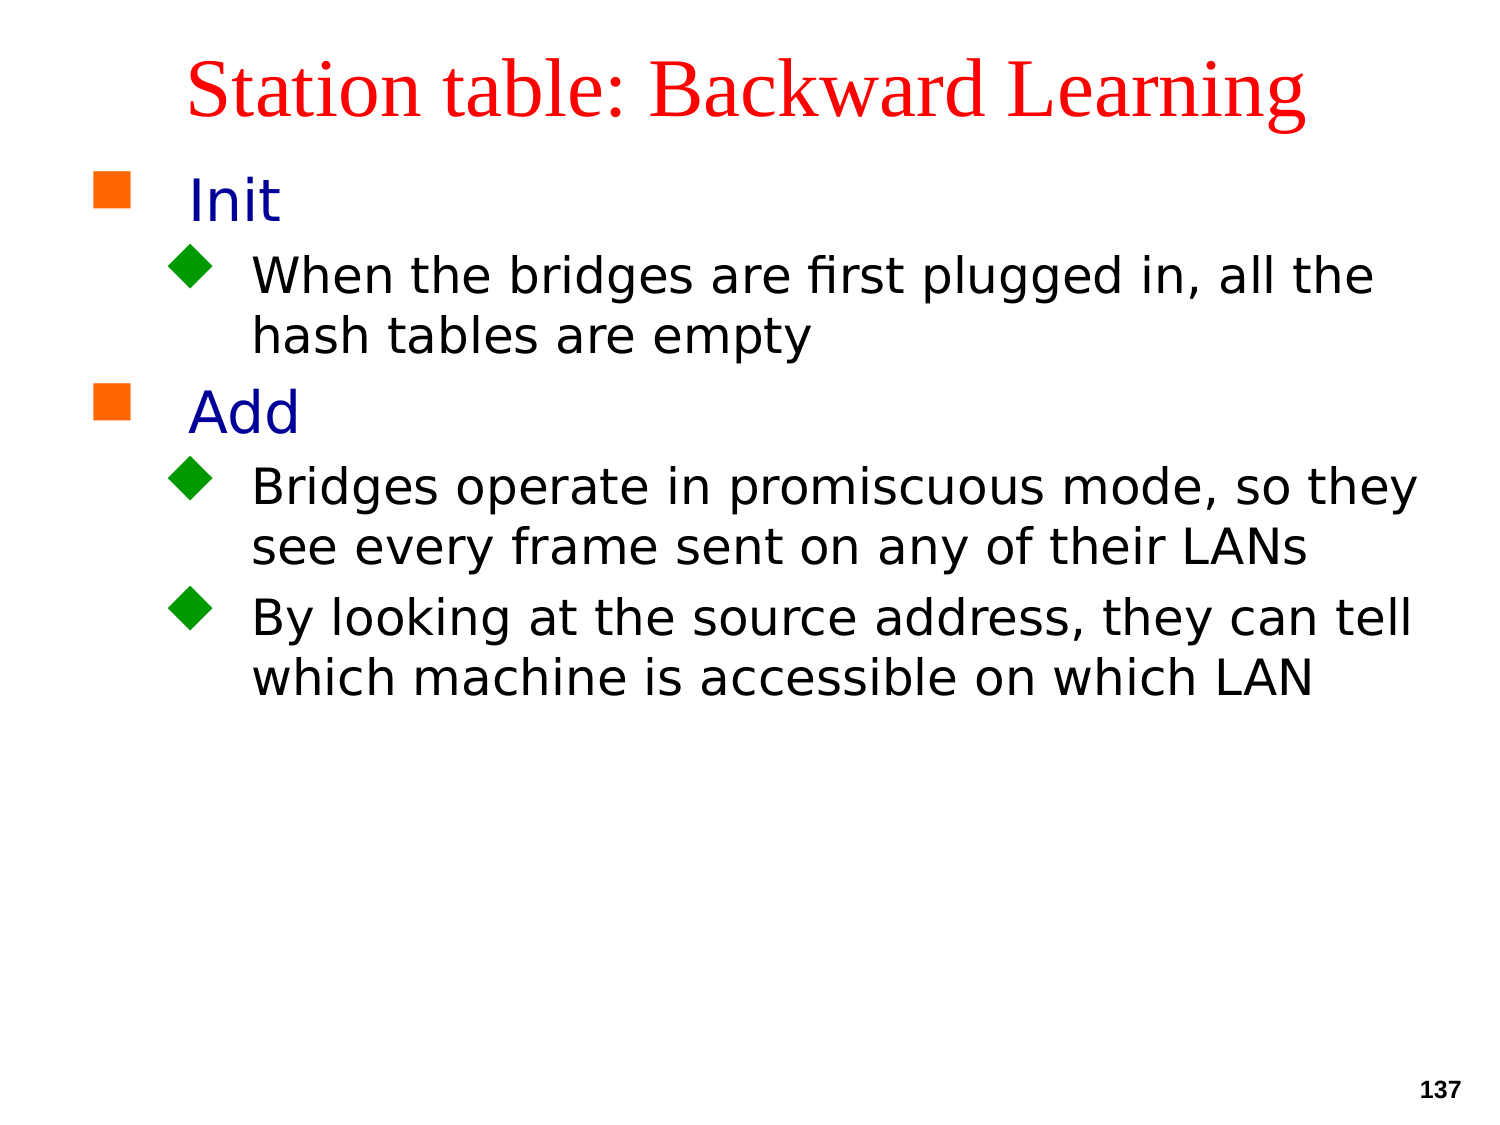

# Station table: Backward Learning
Init
When the bridges are first plugged in, all the hash tables are empty
Add
Bridges operate in promiscuous mode, so they see every frame sent on any of their LANs
By looking at the source address, they can tell which machine is accessible on which LAN